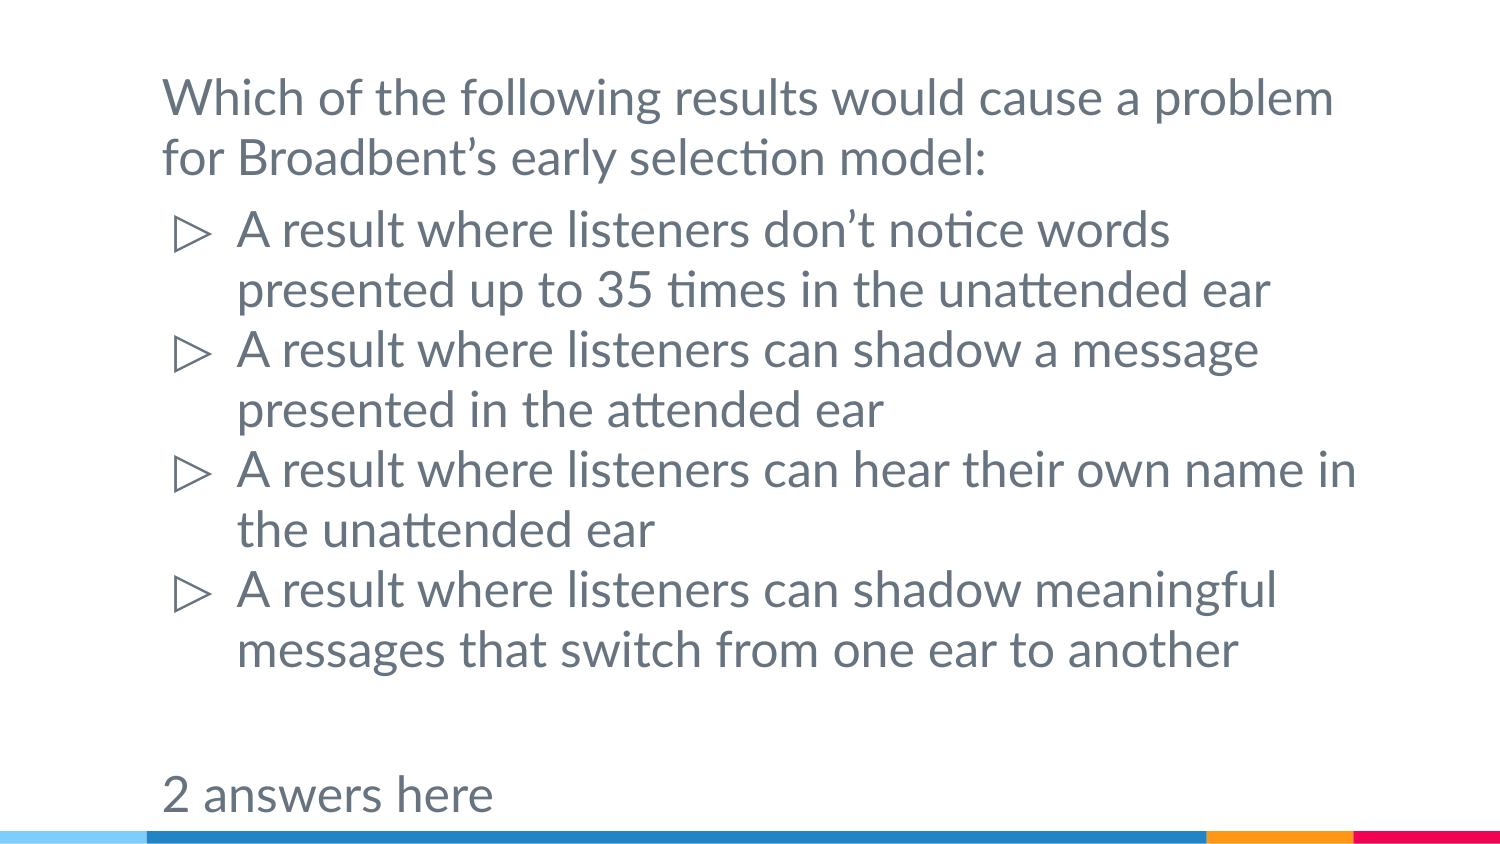

Which of the following results would cause a problem for Broadbent’s early selection model:
A result where listeners don’t notice words presented up to 35 times in the unattended ear
A result where listeners can shadow a message presented in the attended ear
A result where listeners can hear their own name in the unattended ear
A result where listeners can shadow meaningful messages that switch from one ear to another

2 answers here